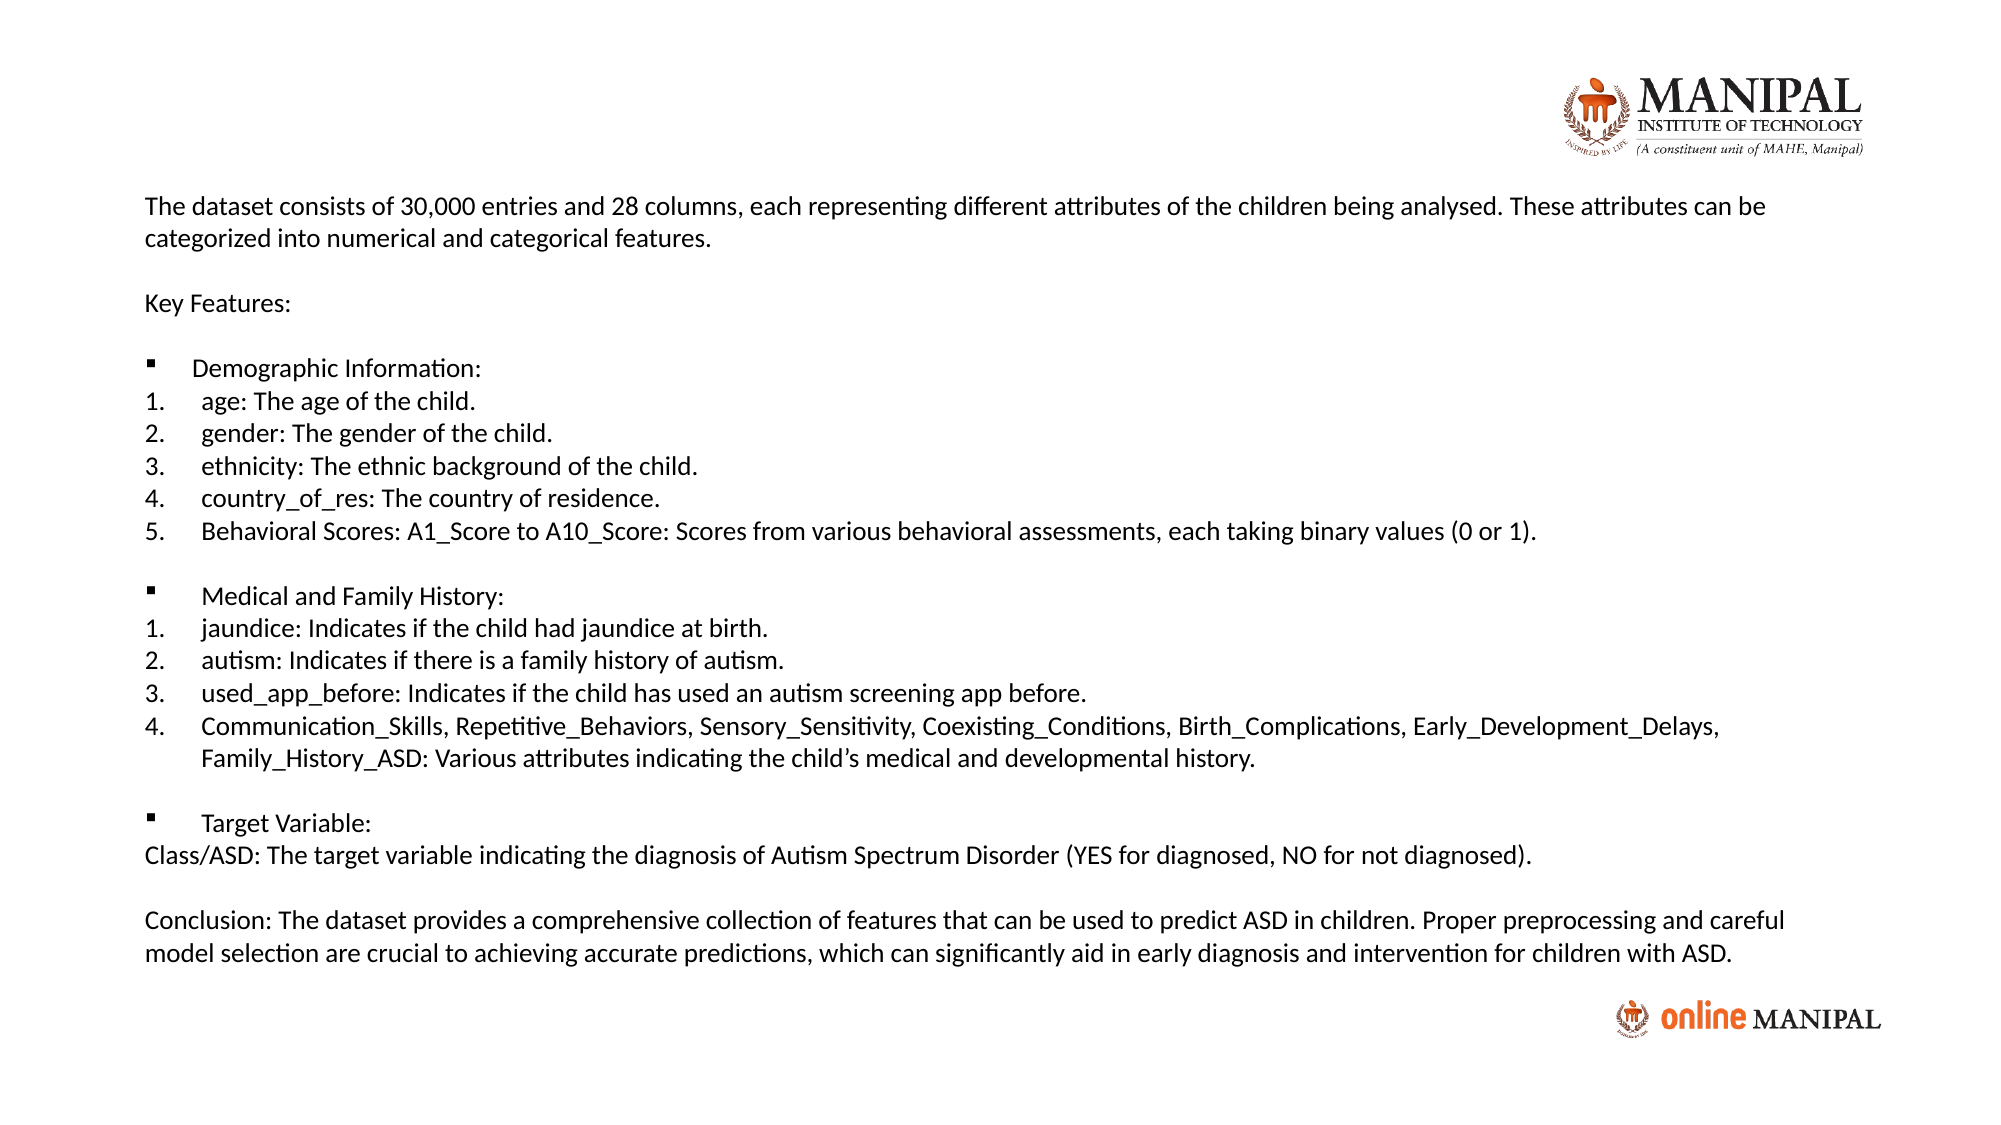

The dataset consists of 30,000 entries and 28 columns, each representing different attributes of the children being analysed. These attributes can be categorized into numerical and categorical features.

Key Features:

Demographic Information:
age: The age of the child.
gender: The gender of the child.
ethnicity: The ethnic background of the child.
country_of_res: The country of residence.
Behavioral Scores: A1_Score to A10_Score: Scores from various behavioral assessments, each taking binary values (0 or 1).

Medical and Family History:
jaundice: Indicates if the child had jaundice at birth.
autism: Indicates if there is a family history of autism.
used_app_before: Indicates if the child has used an autism screening app before.
Communication_Skills, Repetitive_Behaviors, Sensory_Sensitivity, Coexisting_Conditions, Birth_Complications, Early_Development_Delays, Family_History_ASD: Various attributes indicating the child’s medical and developmental history.

Target Variable:
Class/ASD: The target variable indicating the diagnosis of Autism Spectrum Disorder (YES for diagnosed, NO for not diagnosed).

Conclusion: The dataset provides a comprehensive collection of features that can be used to predict ASD in children. Proper preprocessing and careful model selection are crucial to achieving accurate predictions, which can significantly aid in early diagnosis and intervention for children with ASD.